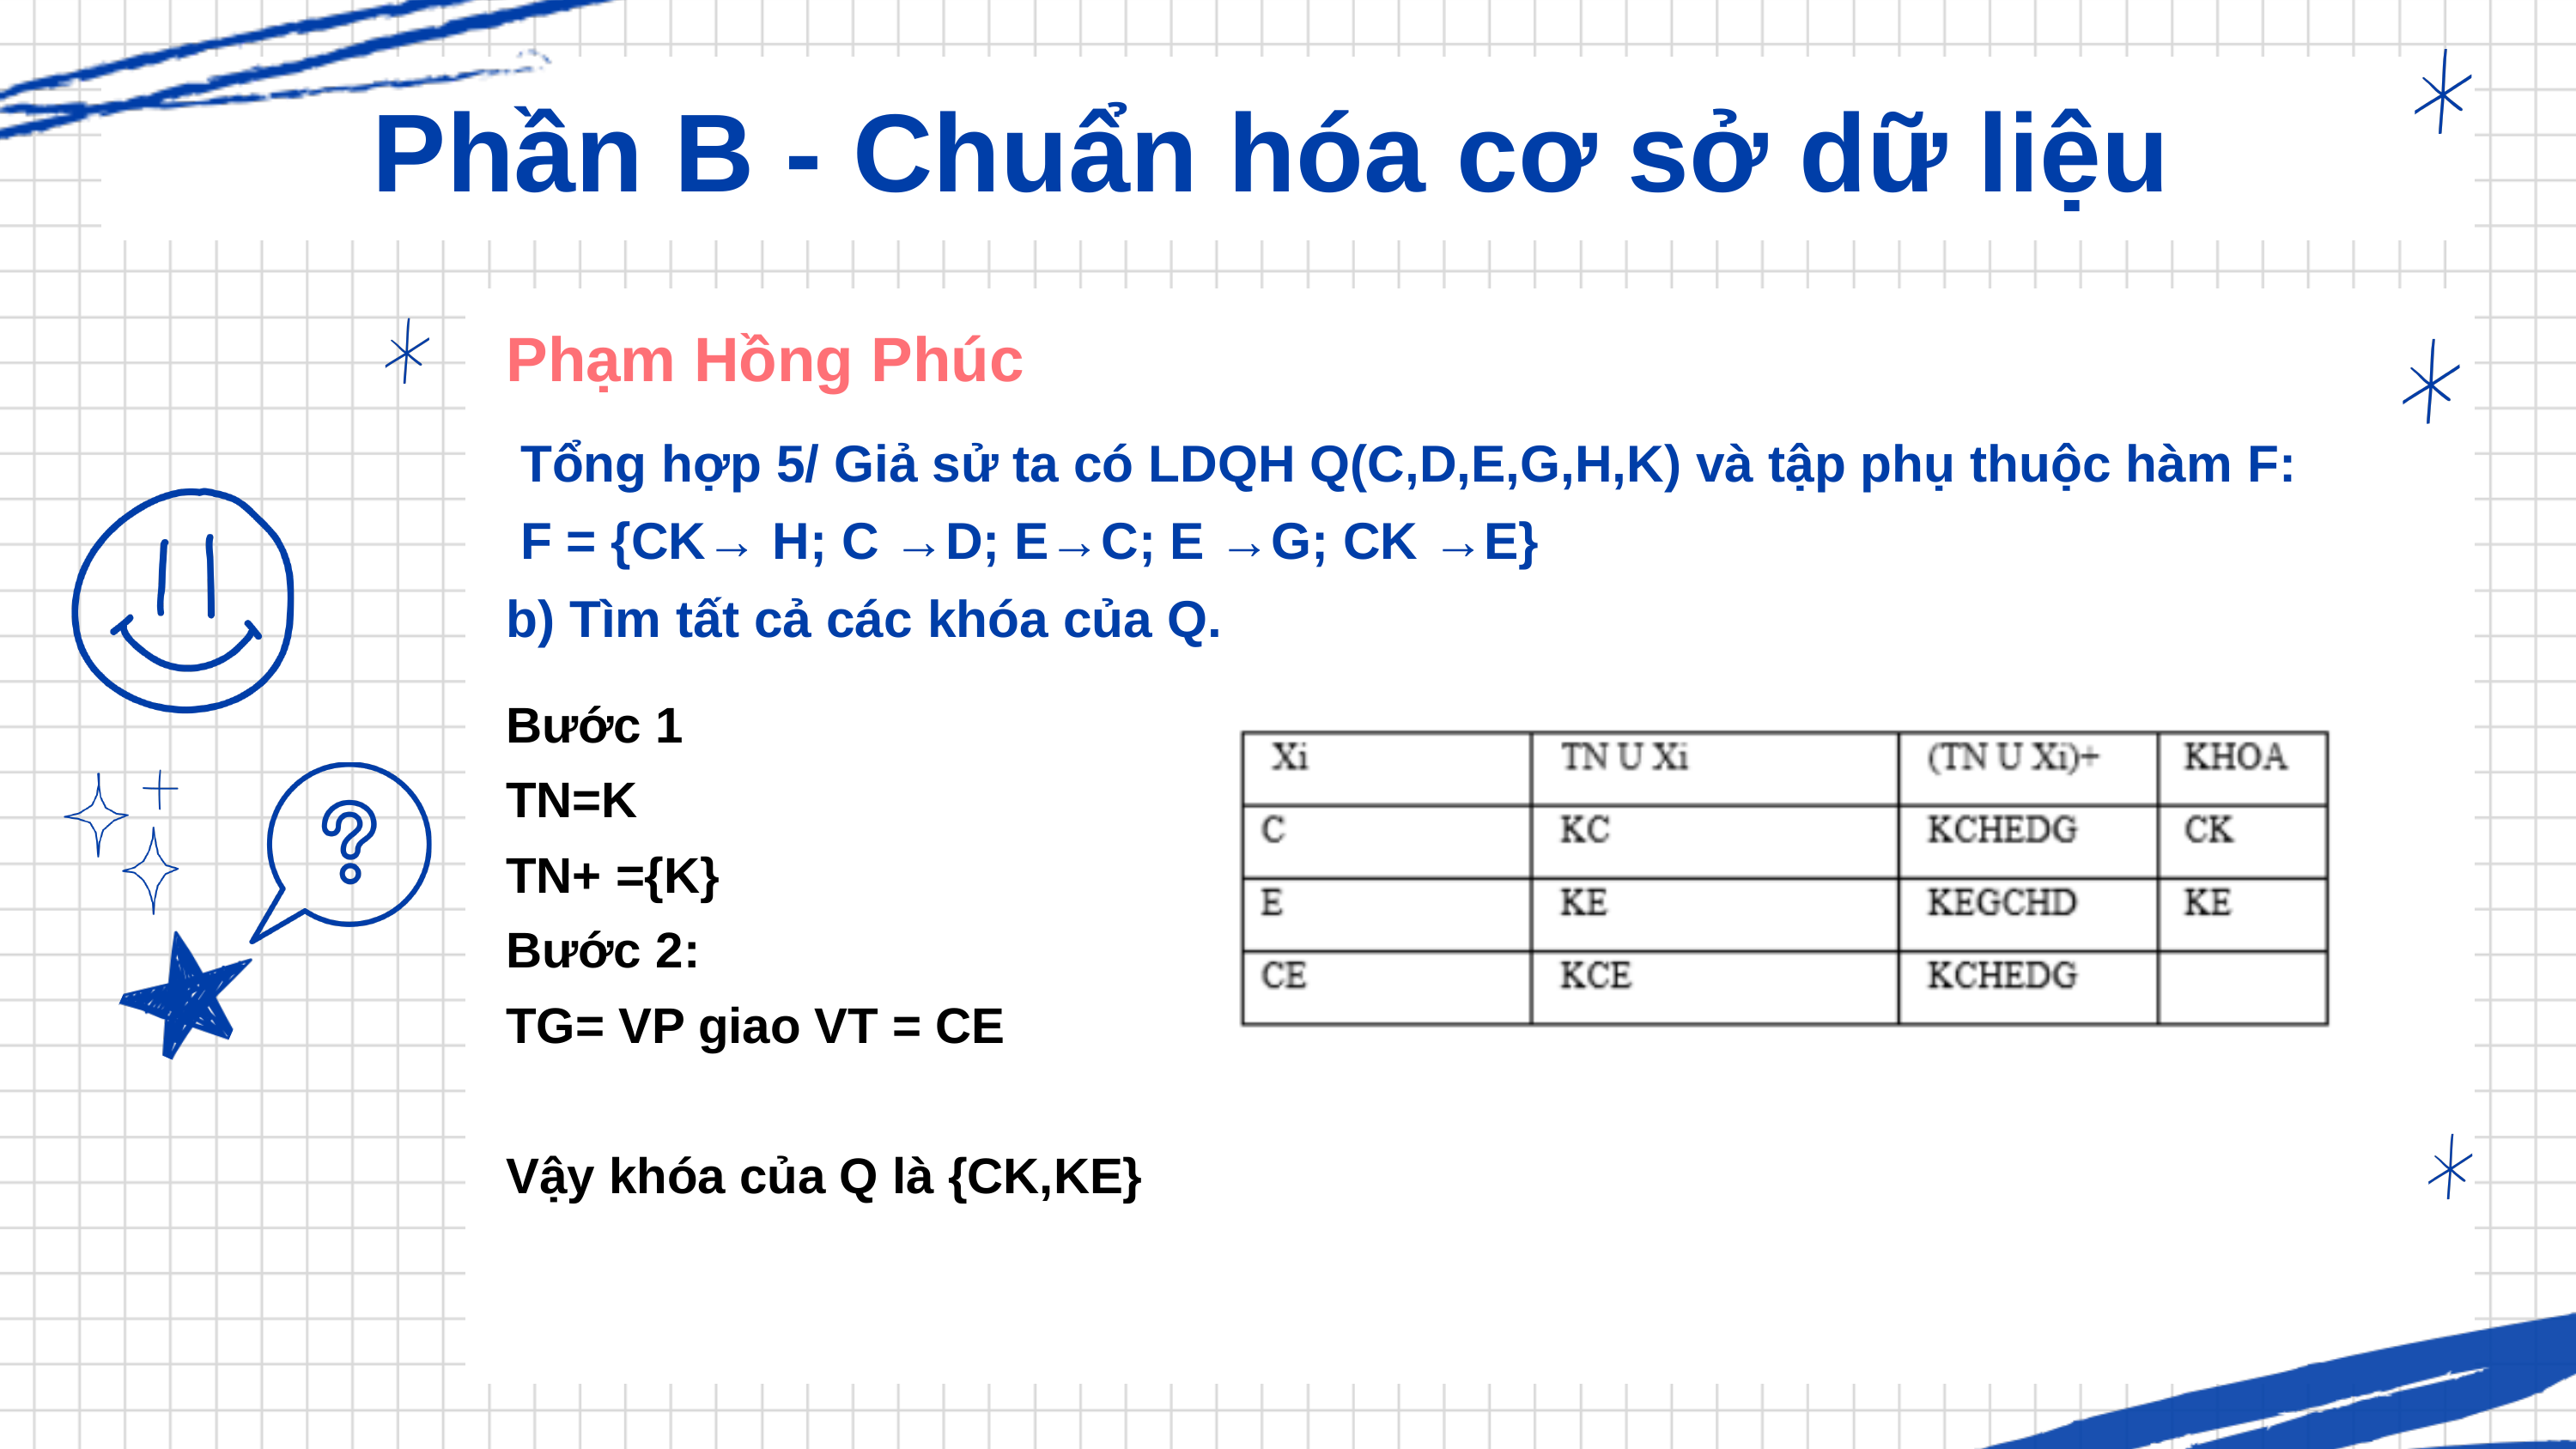

Phần B - Chuẩn hóa cơ sở dữ liệu

Phạm Hồng Phúc

 Tổng hợp 5/ Giả sử ta có LDQH Q(C,D,E,G,H,K) và tập phụ thuộc hàm F:
 F = {CK→ H; C →D; E→C; E →G; CK →E}
b) Tìm tất cả các khóa của Q.

Bước 1
TN=K
TN+ ={K}
Bước 2:
TG= VP giao VT = CE

Vậy khóa của Q là {CK,KE}